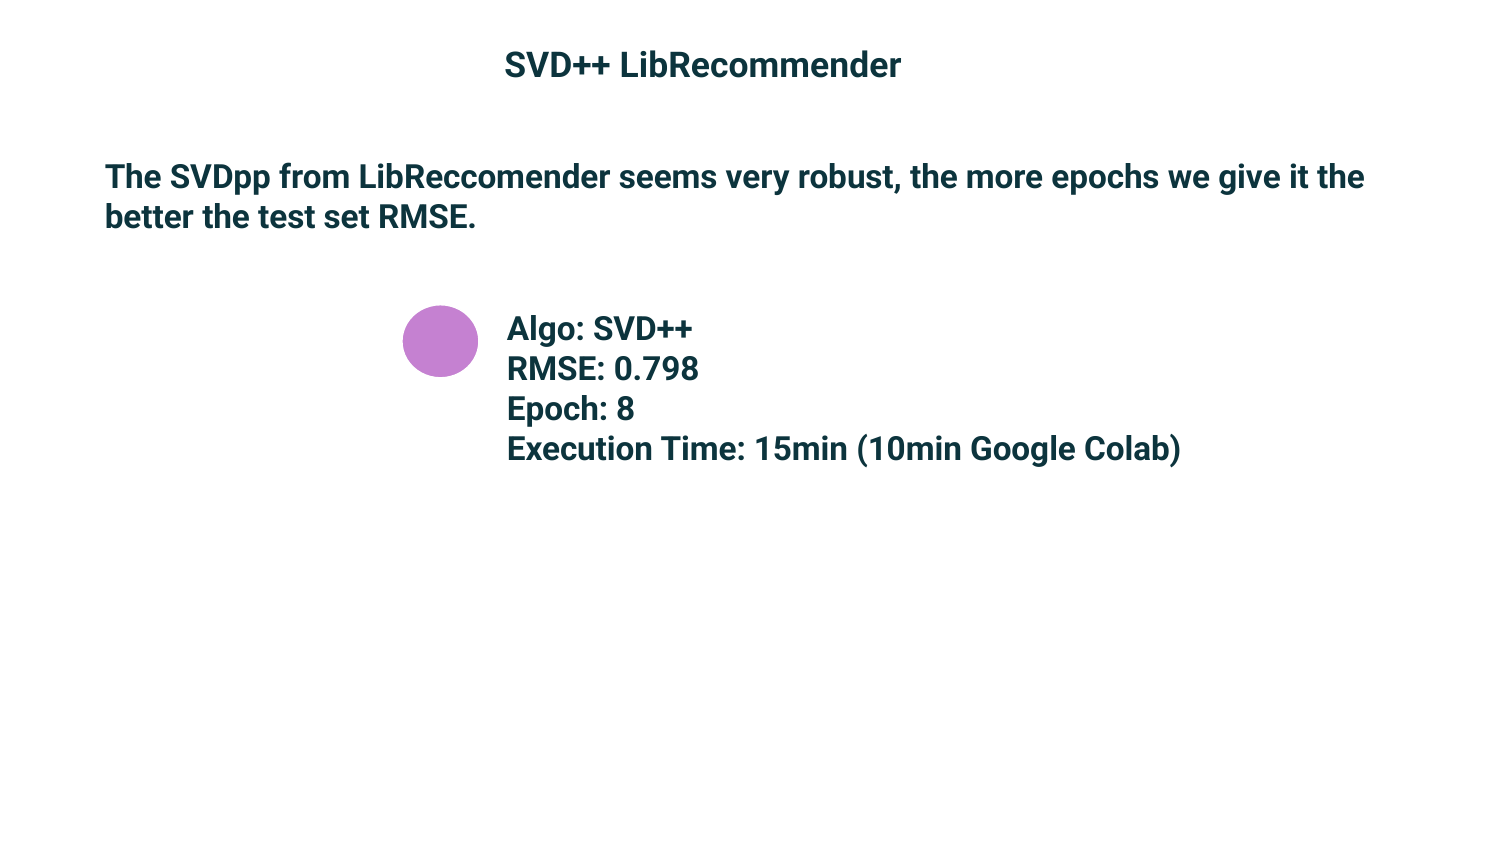

SVD++ LibRecommender
The SVDpp from LibReccomender seems very robust, the more epochs we give it the better the test set RMSE.
Algo: SVD++
RMSE: 0.798
Epoch: 8
Execution Time: 15min (10min Google Colab)